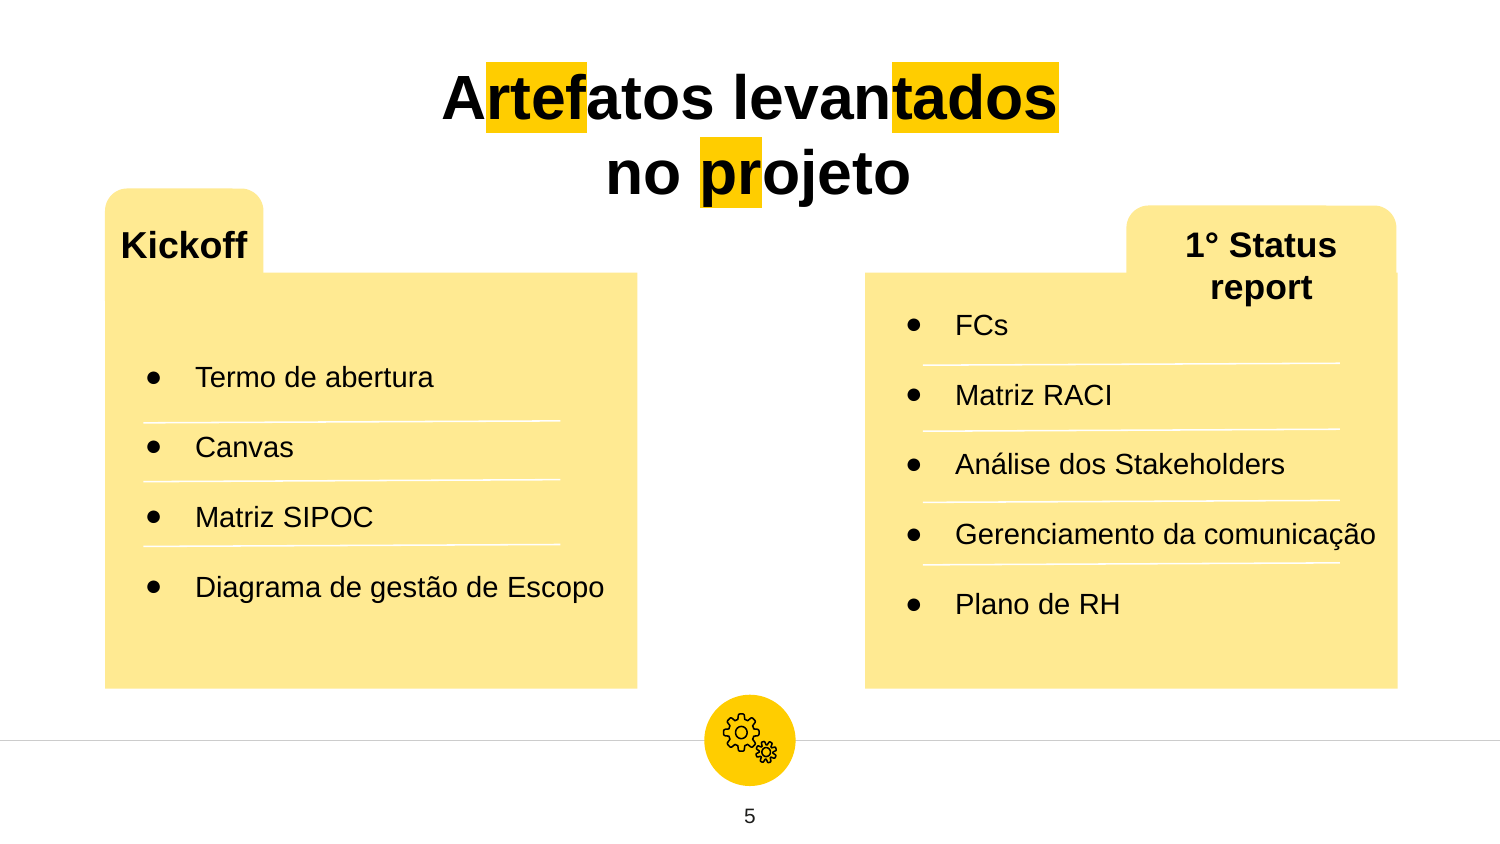

Artefatos levantados
 no projeto

Kickoff
1° Status report
Termo de abertura

Canvas

Matriz SIPOC

Diagrama de gestão de Escopo
FCs

Matriz RACI

Análise dos Stakeholders

Gerenciamento da comunicação

Plano de RH

5